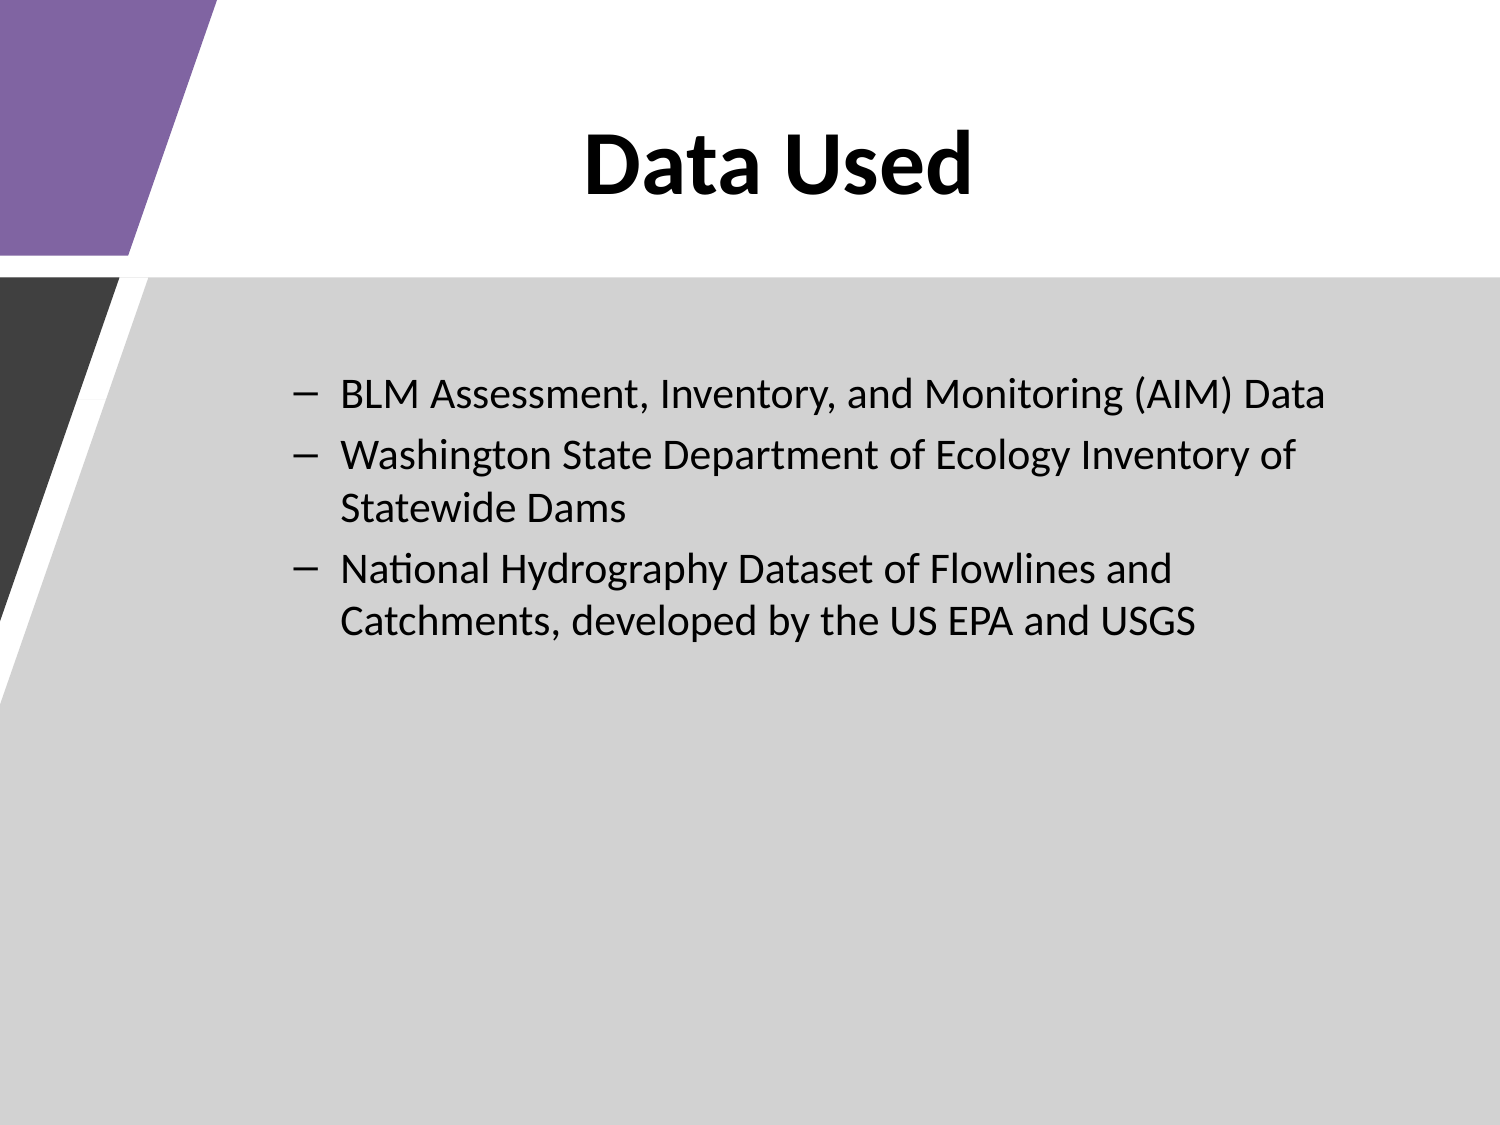

# Data Used

BLM Assessment, Inventory, and Monitoring (AIM) Data
Washington State Department of Ecology Inventory of Statewide Dams
National Hydrography Dataset of Flowlines and Catchments, developed by the US EPA and USGS